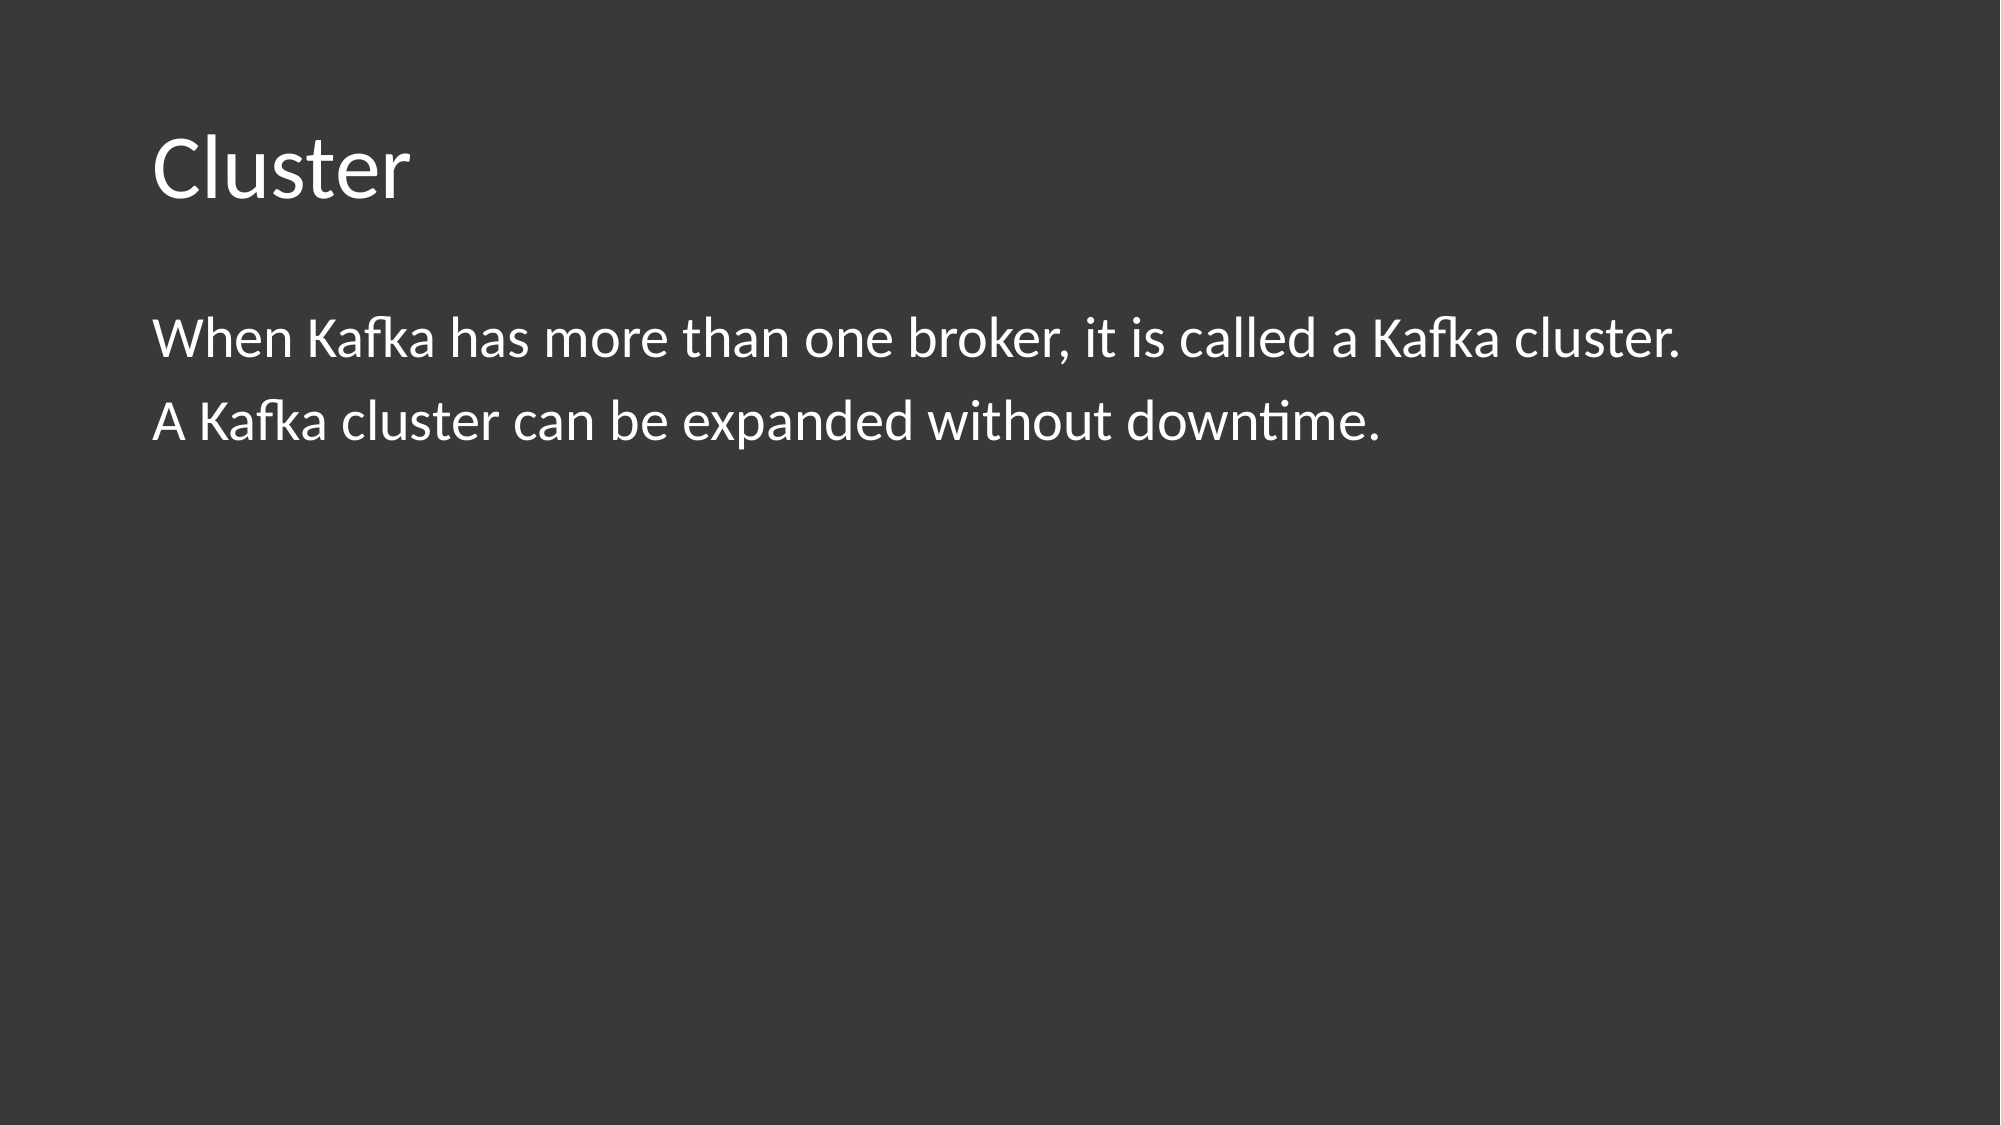

# Cluster
When Kafka has more than one broker, it is called a Kafka cluster.
A Kafka cluster can be expanded without downtime.